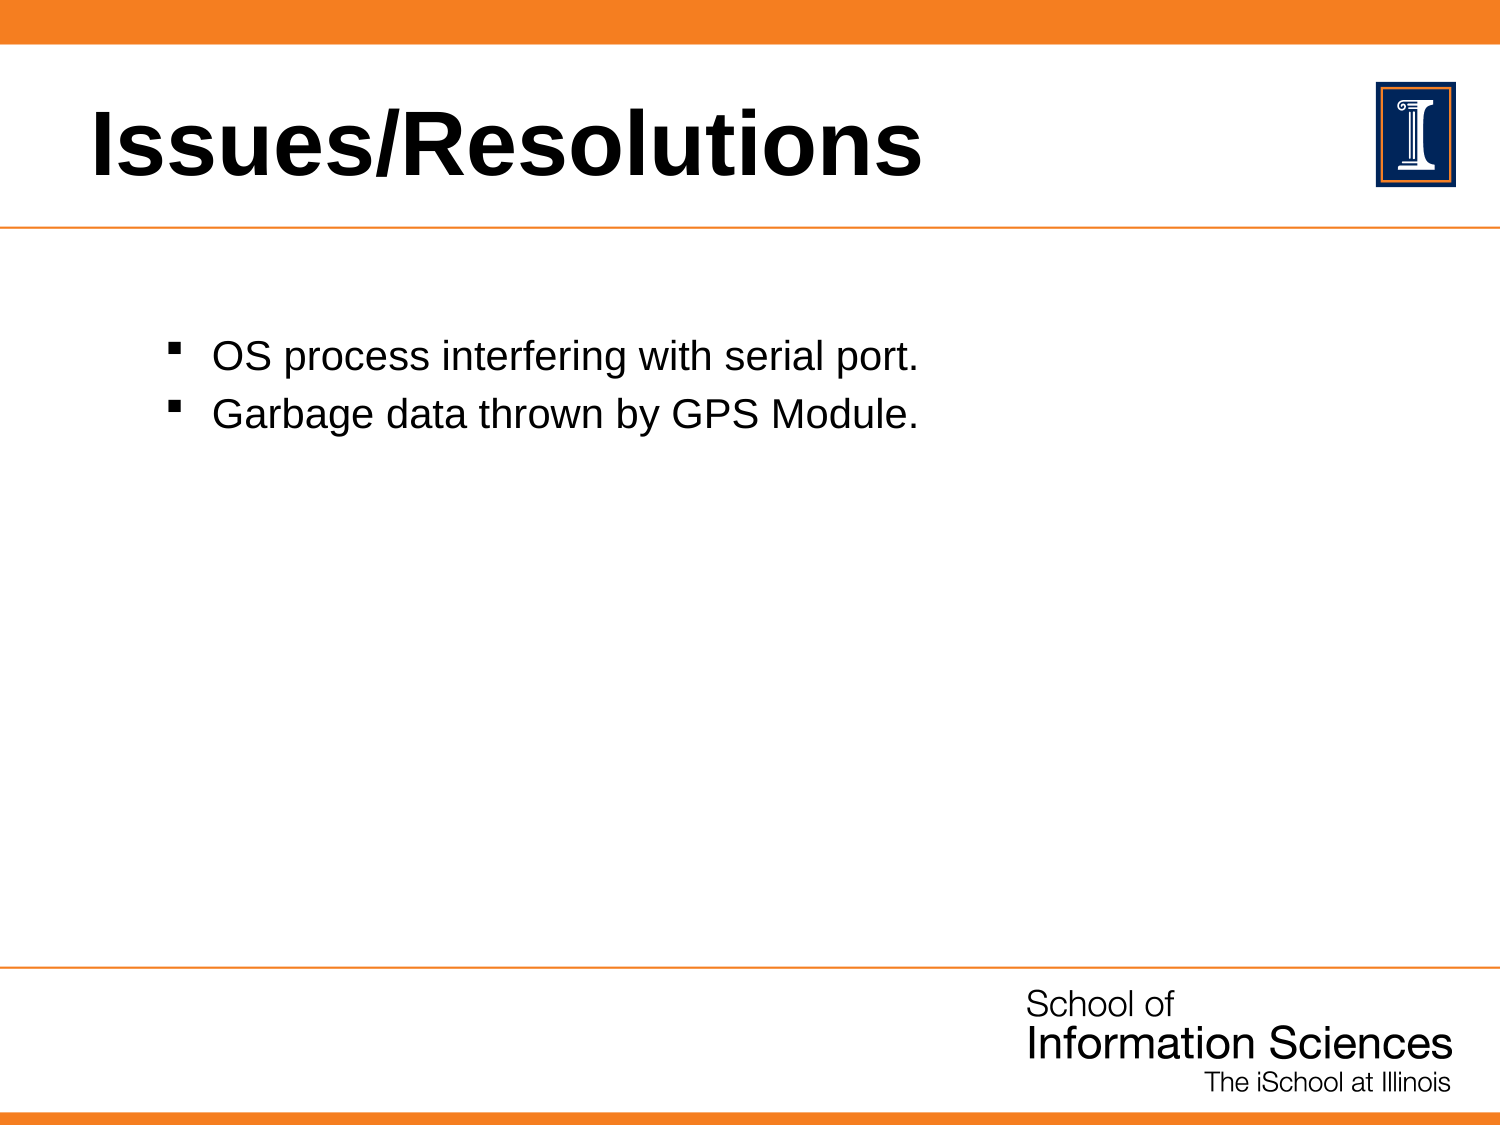

# Issues/Resolutions

OS process interfering with serial port.
Garbage data thrown by GPS Module.